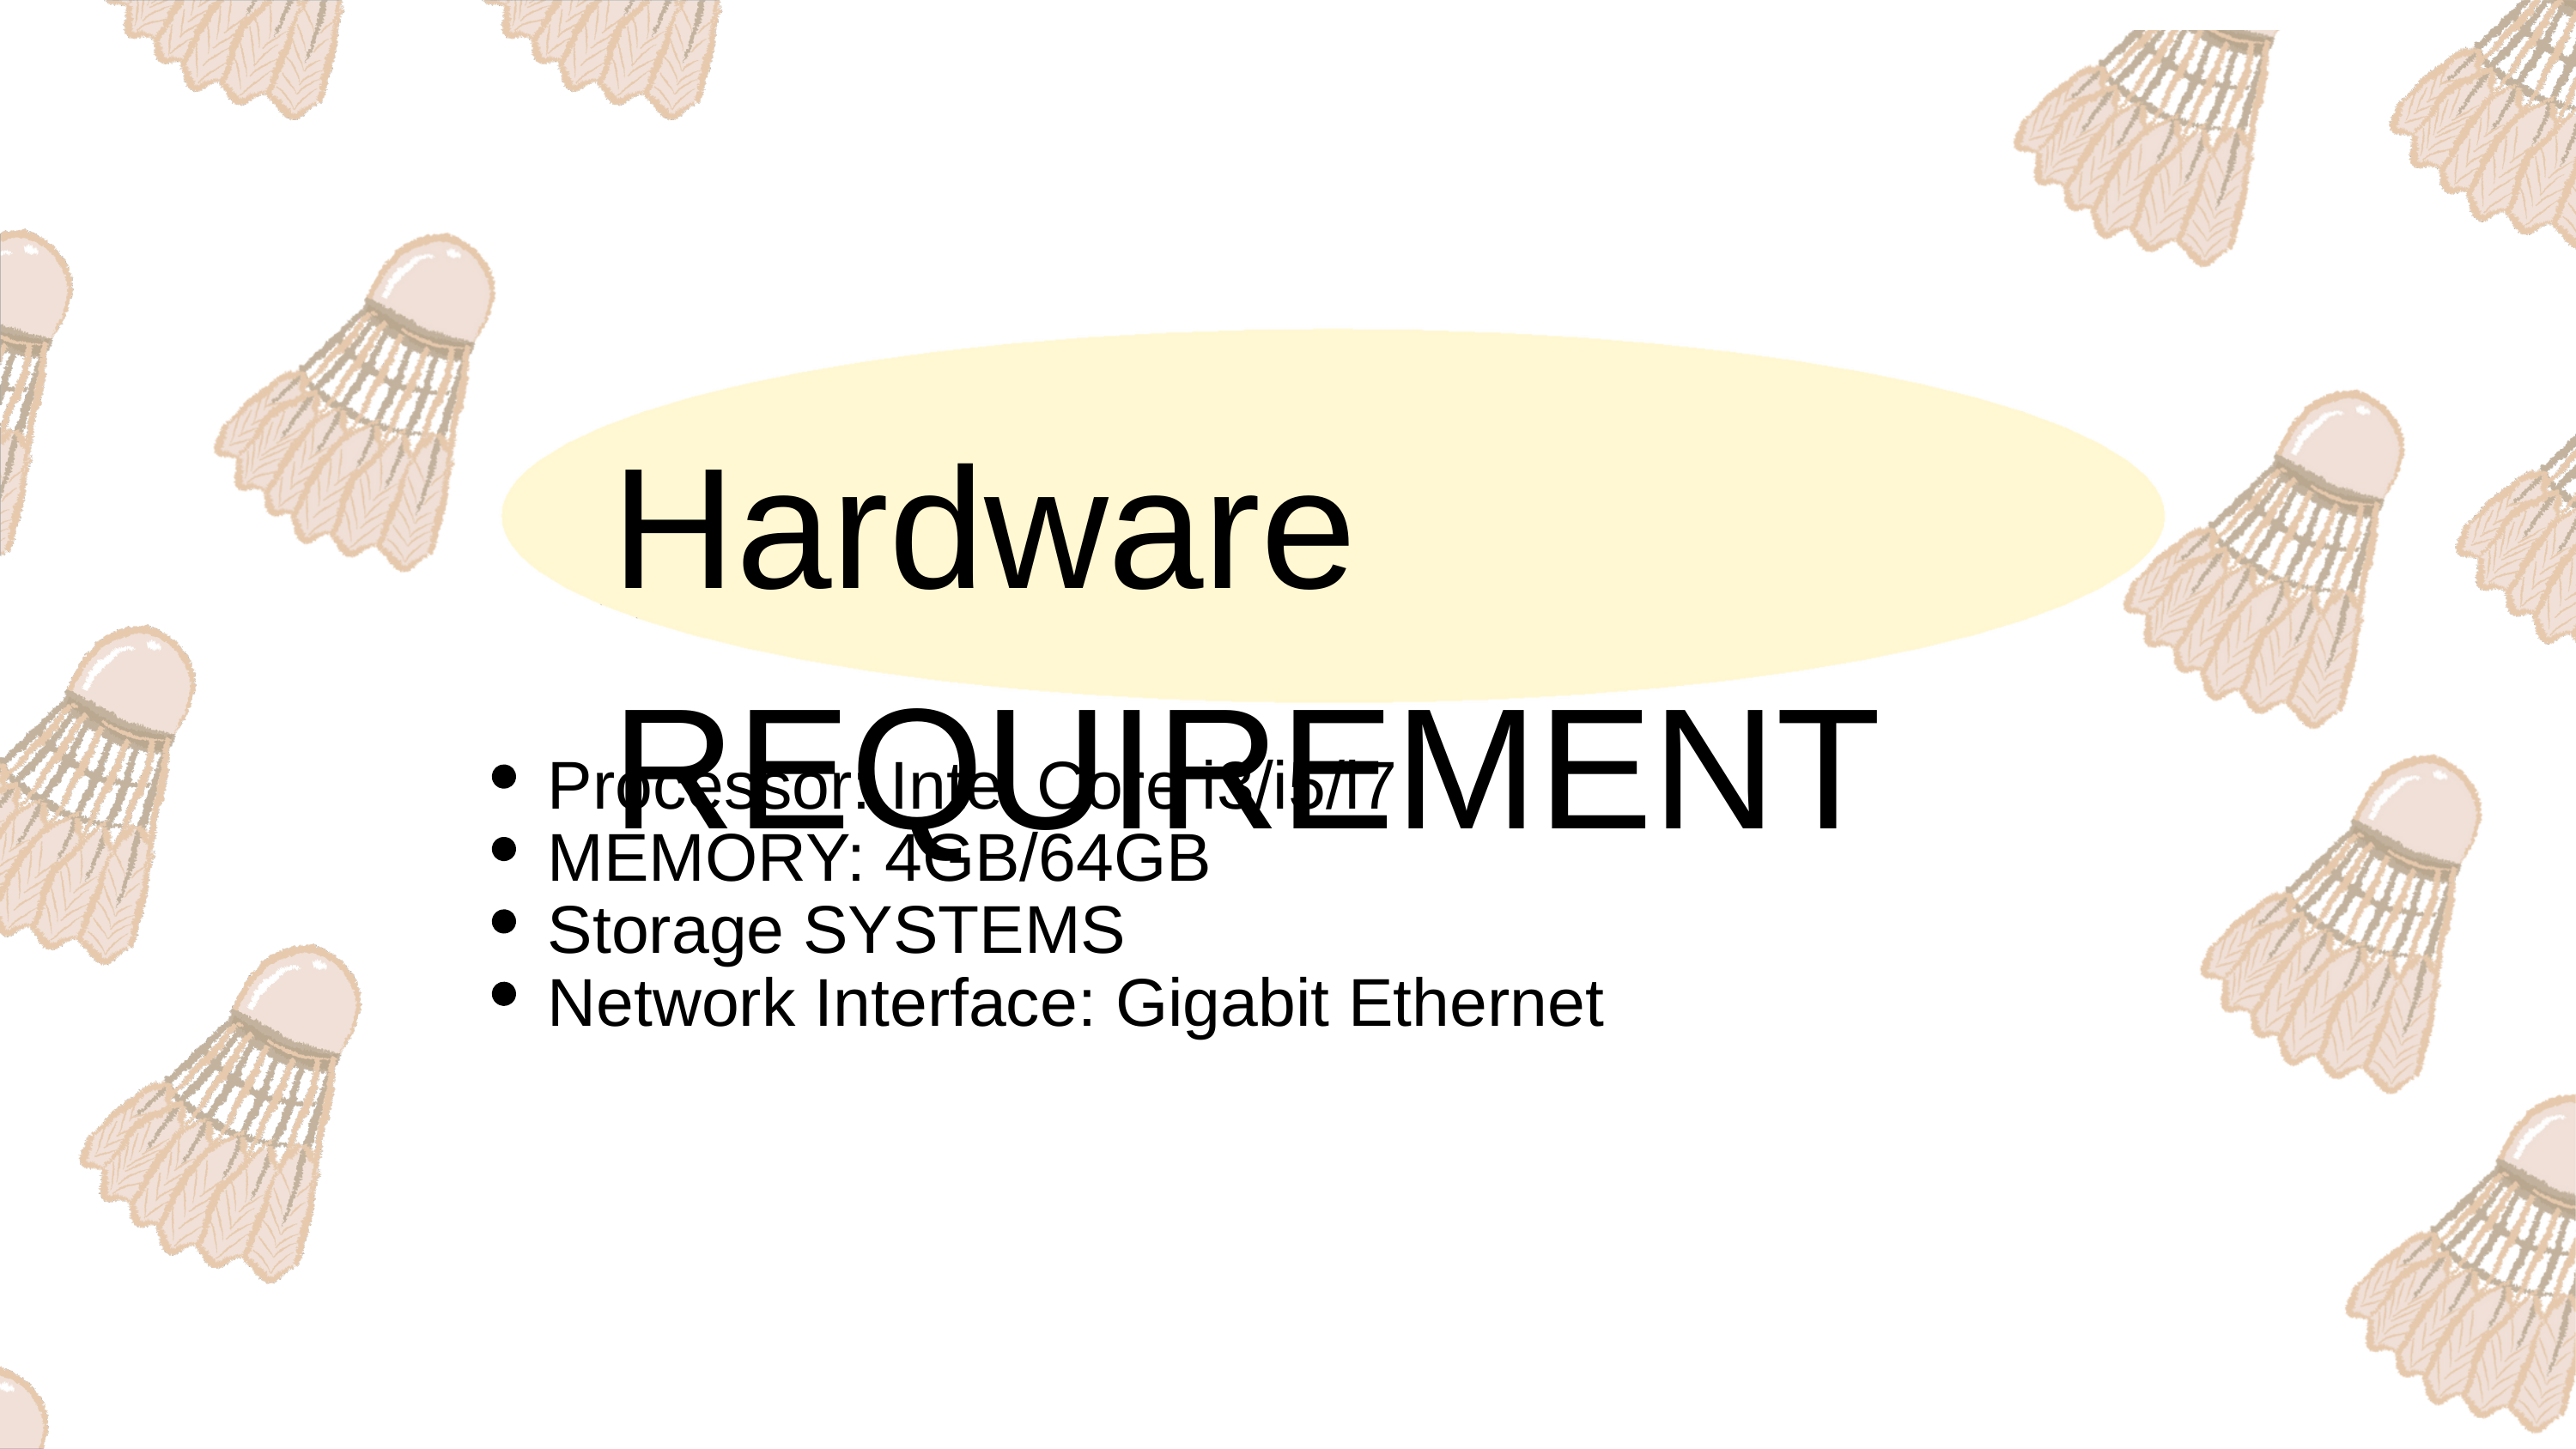

Hardware REQUIREMENT

Processor: Intel Core i3/i5/i7
MEMORY: 4GB/64GB
Storage SYSTEMS
Network Interface: Gigabit Ethernet